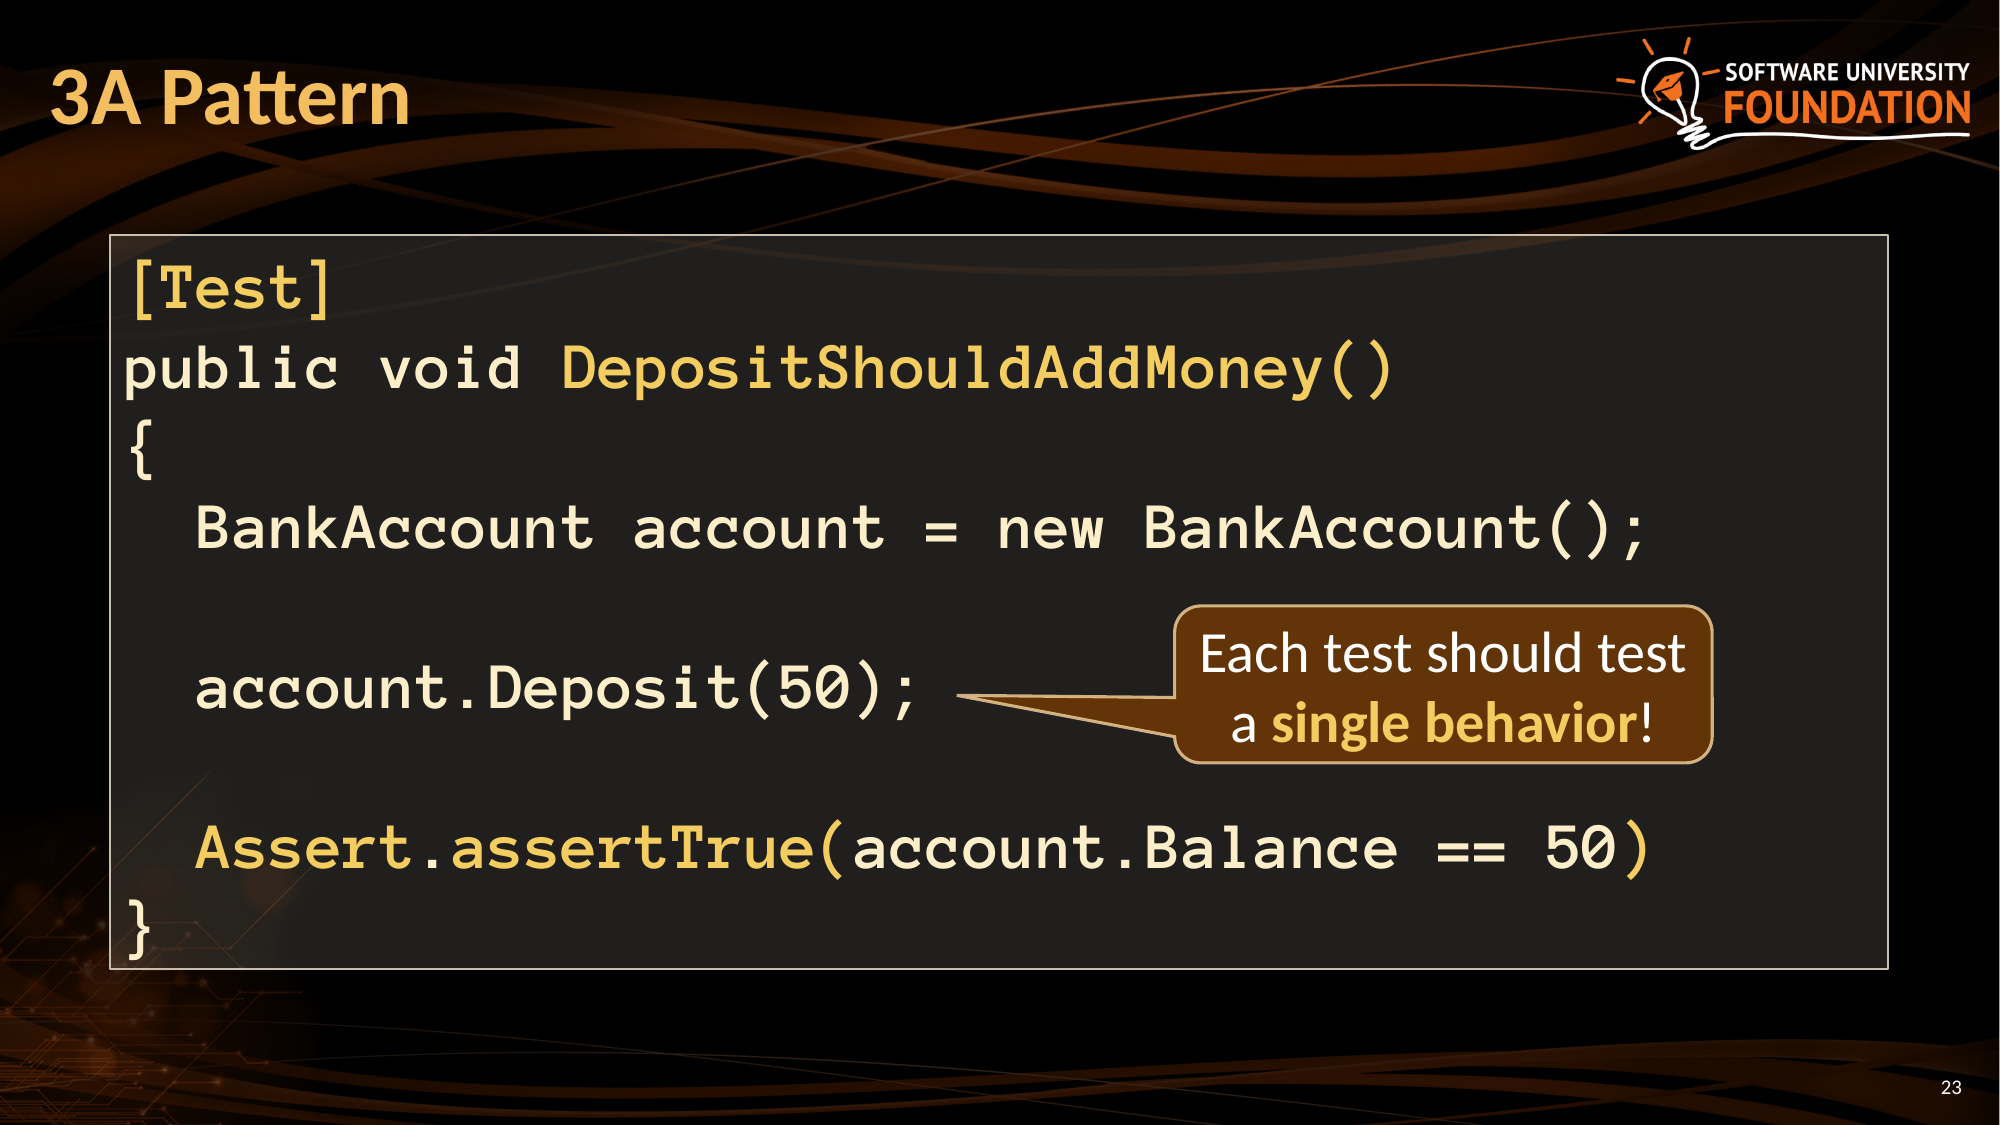

# 3A Pattern

[Test]
public void DepositShouldAddMoney()
{
  BankAccount account = new BankAccount();

  account.Deposit(50);

  Assert.assertTrue(account.Balance == 50)
}
Each test should test a single behavior!
23